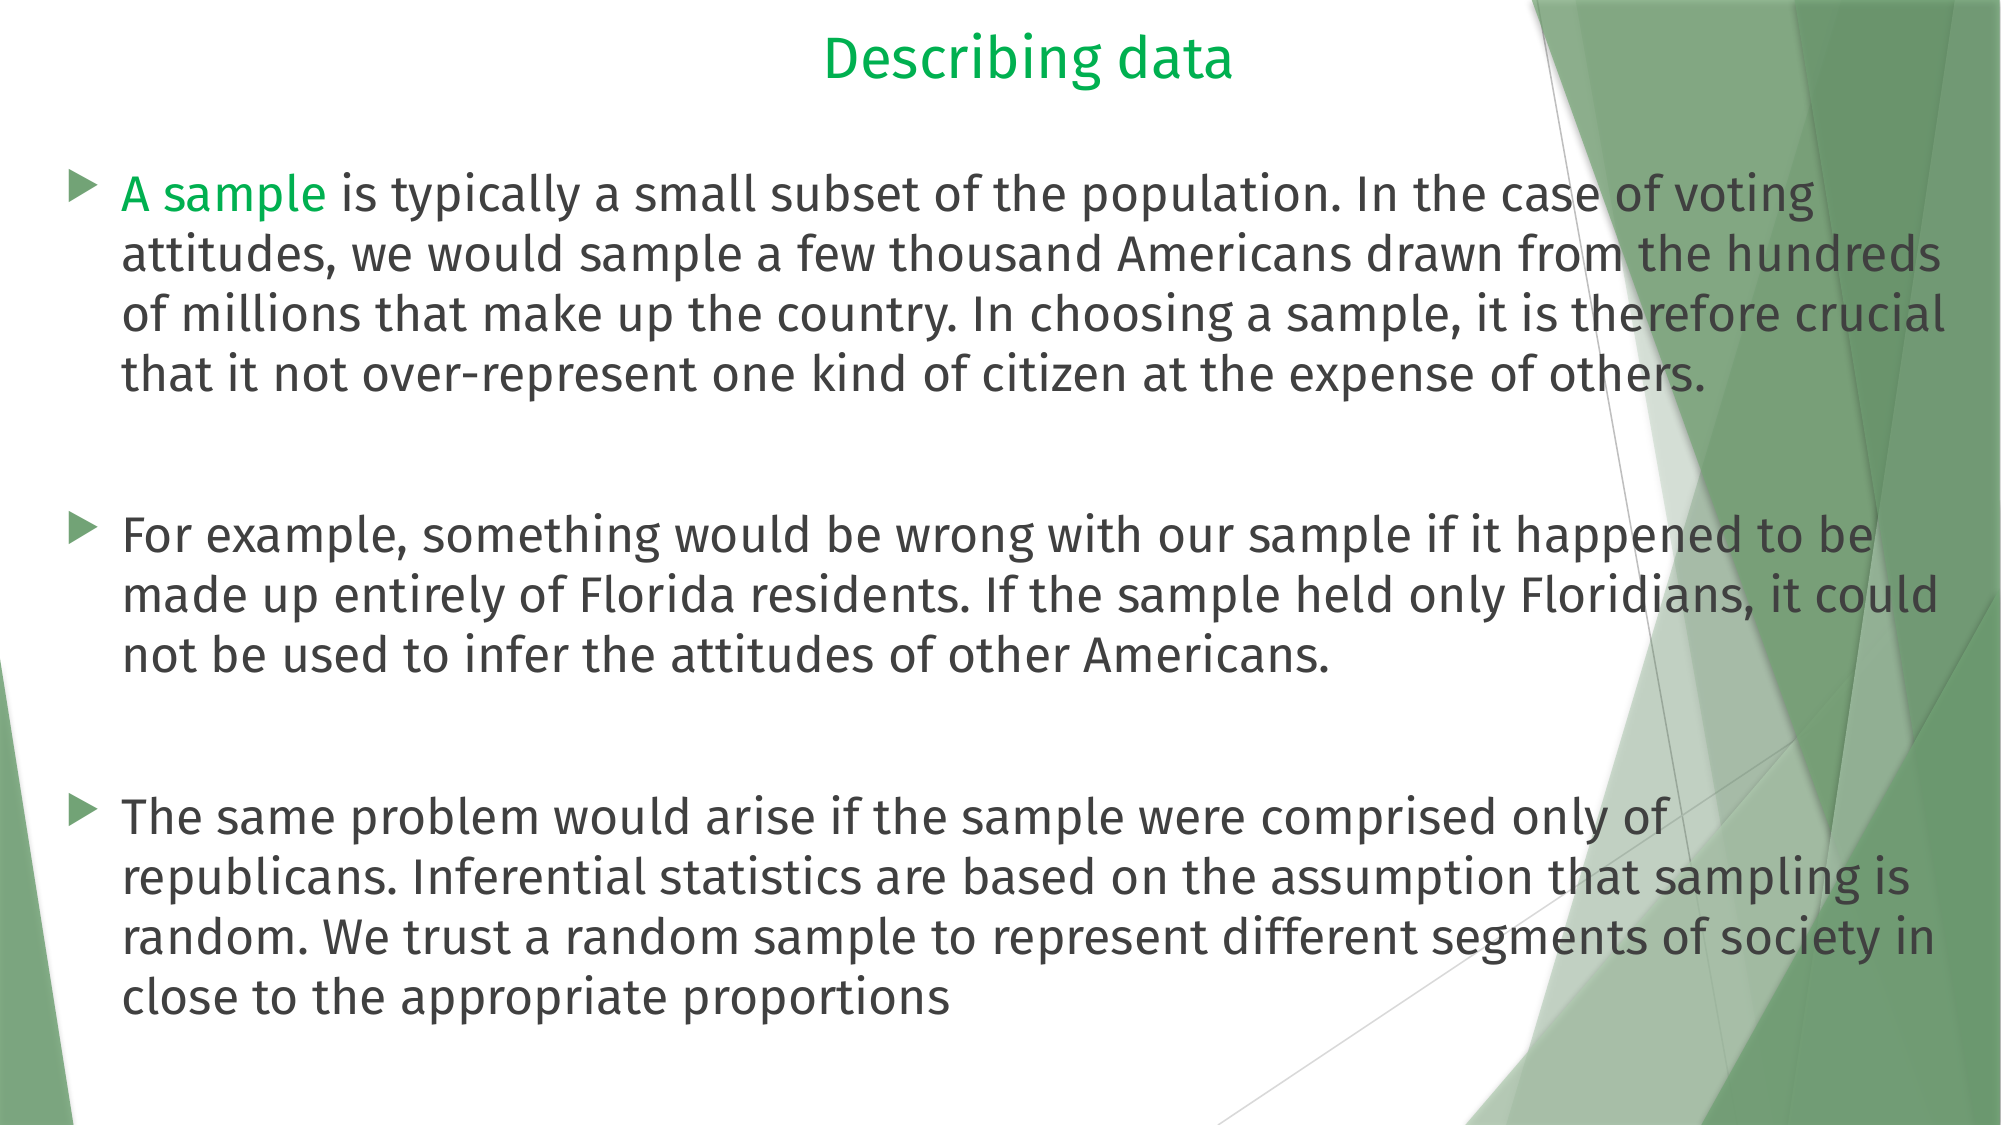

# Describing data
A sample is typically a small subset of the population. In the case of voting attitudes, we would sample a few thousand Americans drawn from the hundreds of millions that make up the country. In choosing a sample, it is therefore crucial that it not over-represent one kind of citizen at the expense of others.

For example, something would be wrong with our sample if it happened to be made up entirely of Florida residents. If the sample held only Floridians, it could not be used to infer the attitudes of other Americans.

The same problem would arise if the sample were comprised only of  republicans. Inferential statistics are based on the assumption that sampling is random. We trust a random sample to represent different segments of society in close to the appropriate proportions